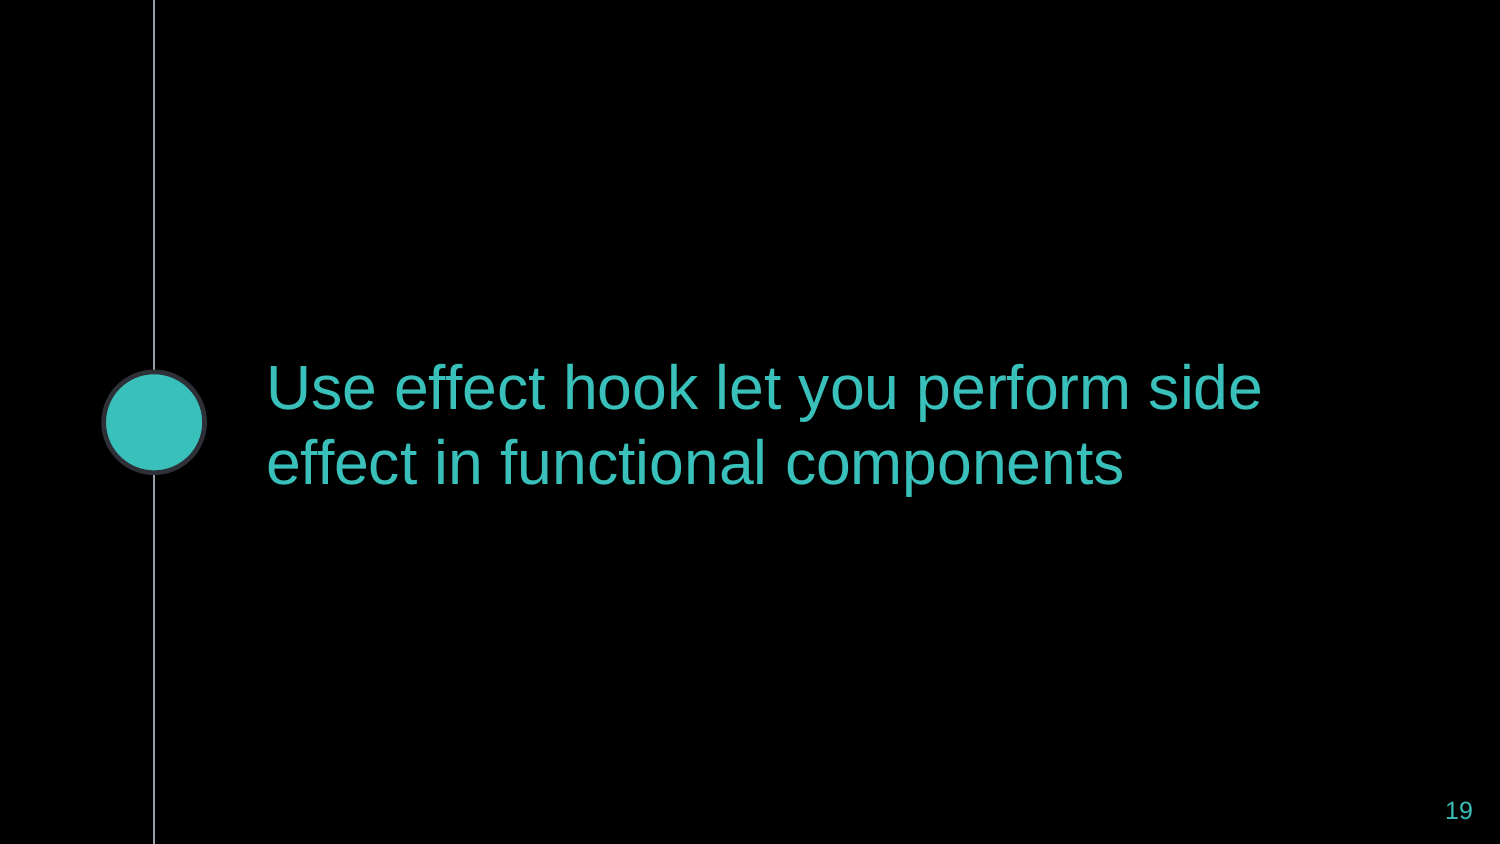

# Use effect hook let you perform side effect in functional components
19